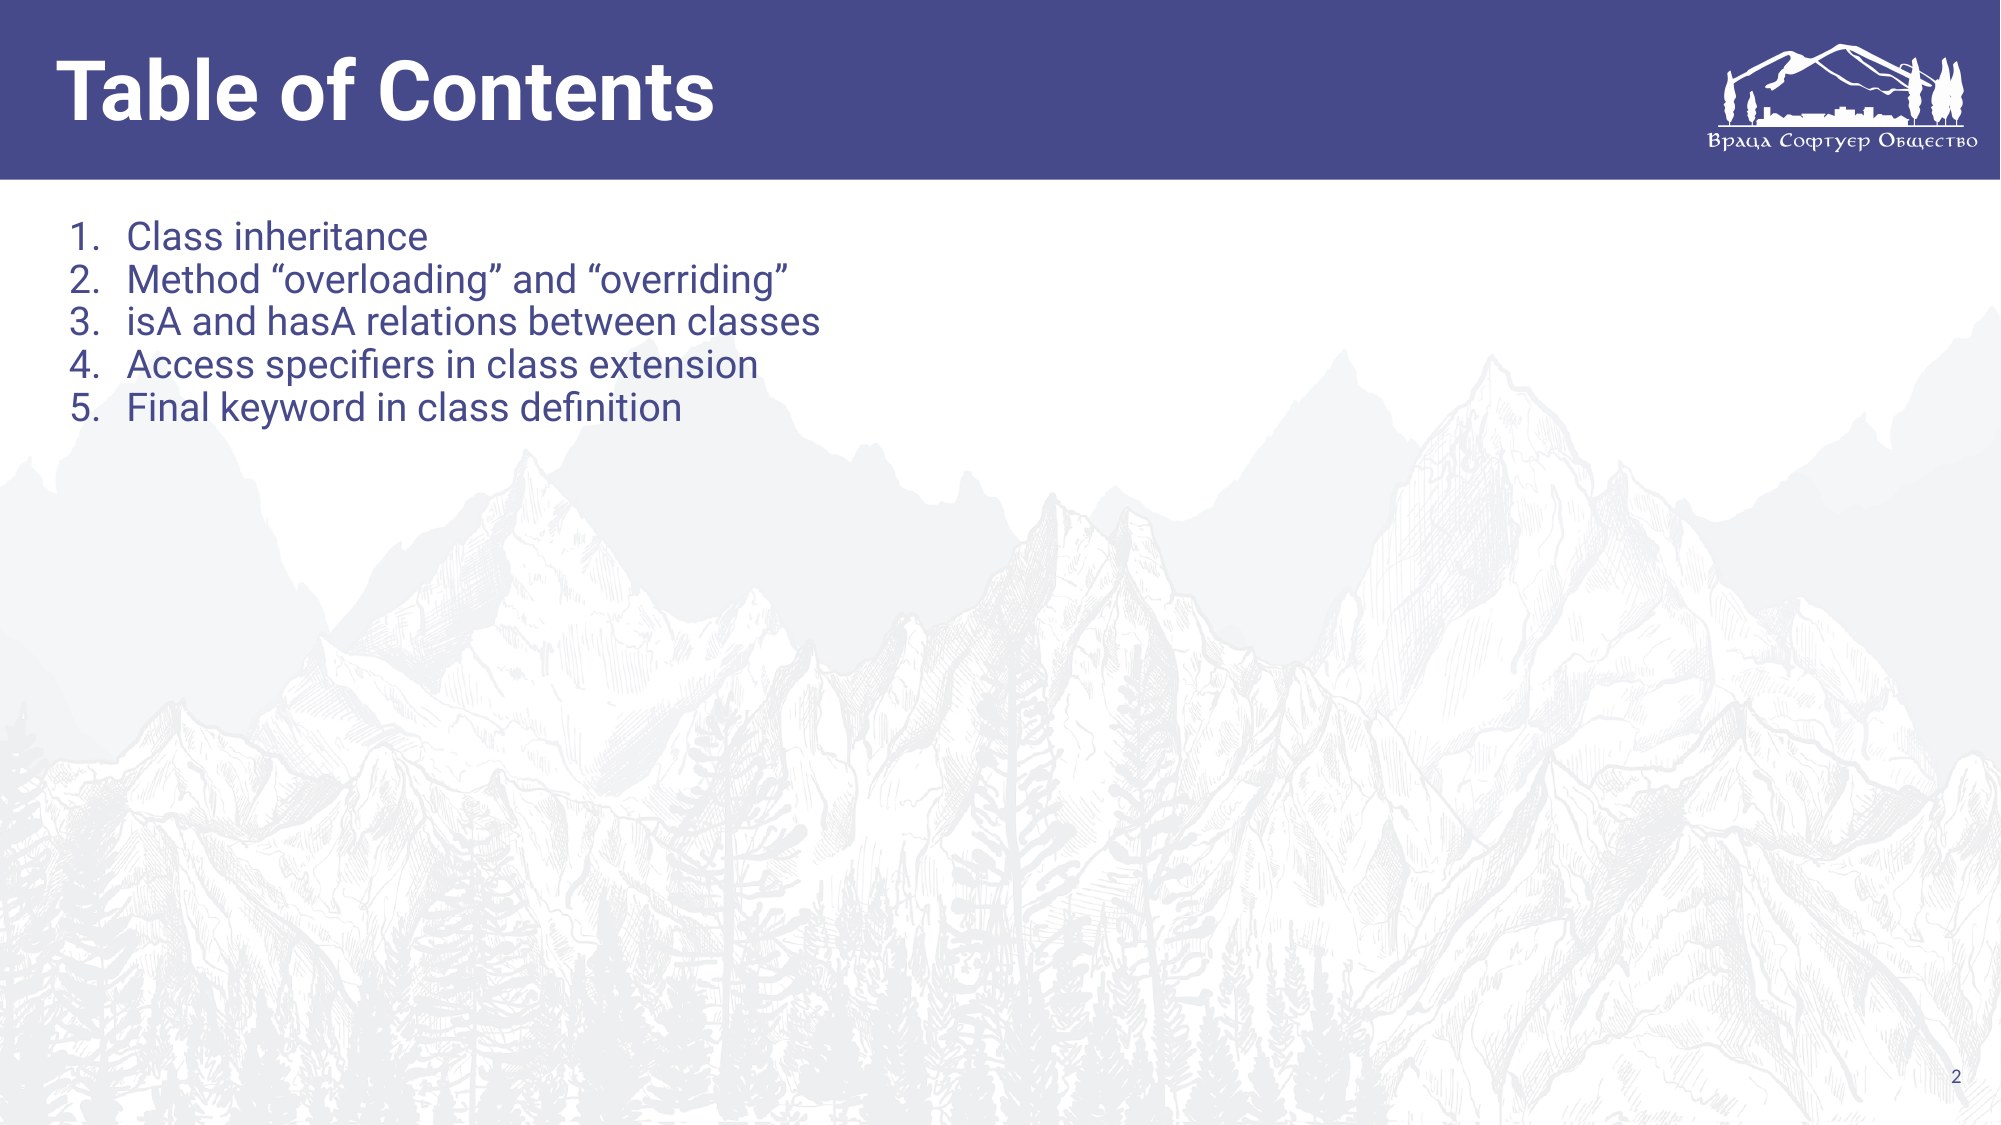

# Table of Contents
Class inheritance
Method “overloading” and “overriding”
isA and hasA relations between classes
Access specifiers in class extension
Final keyword in class definition
2